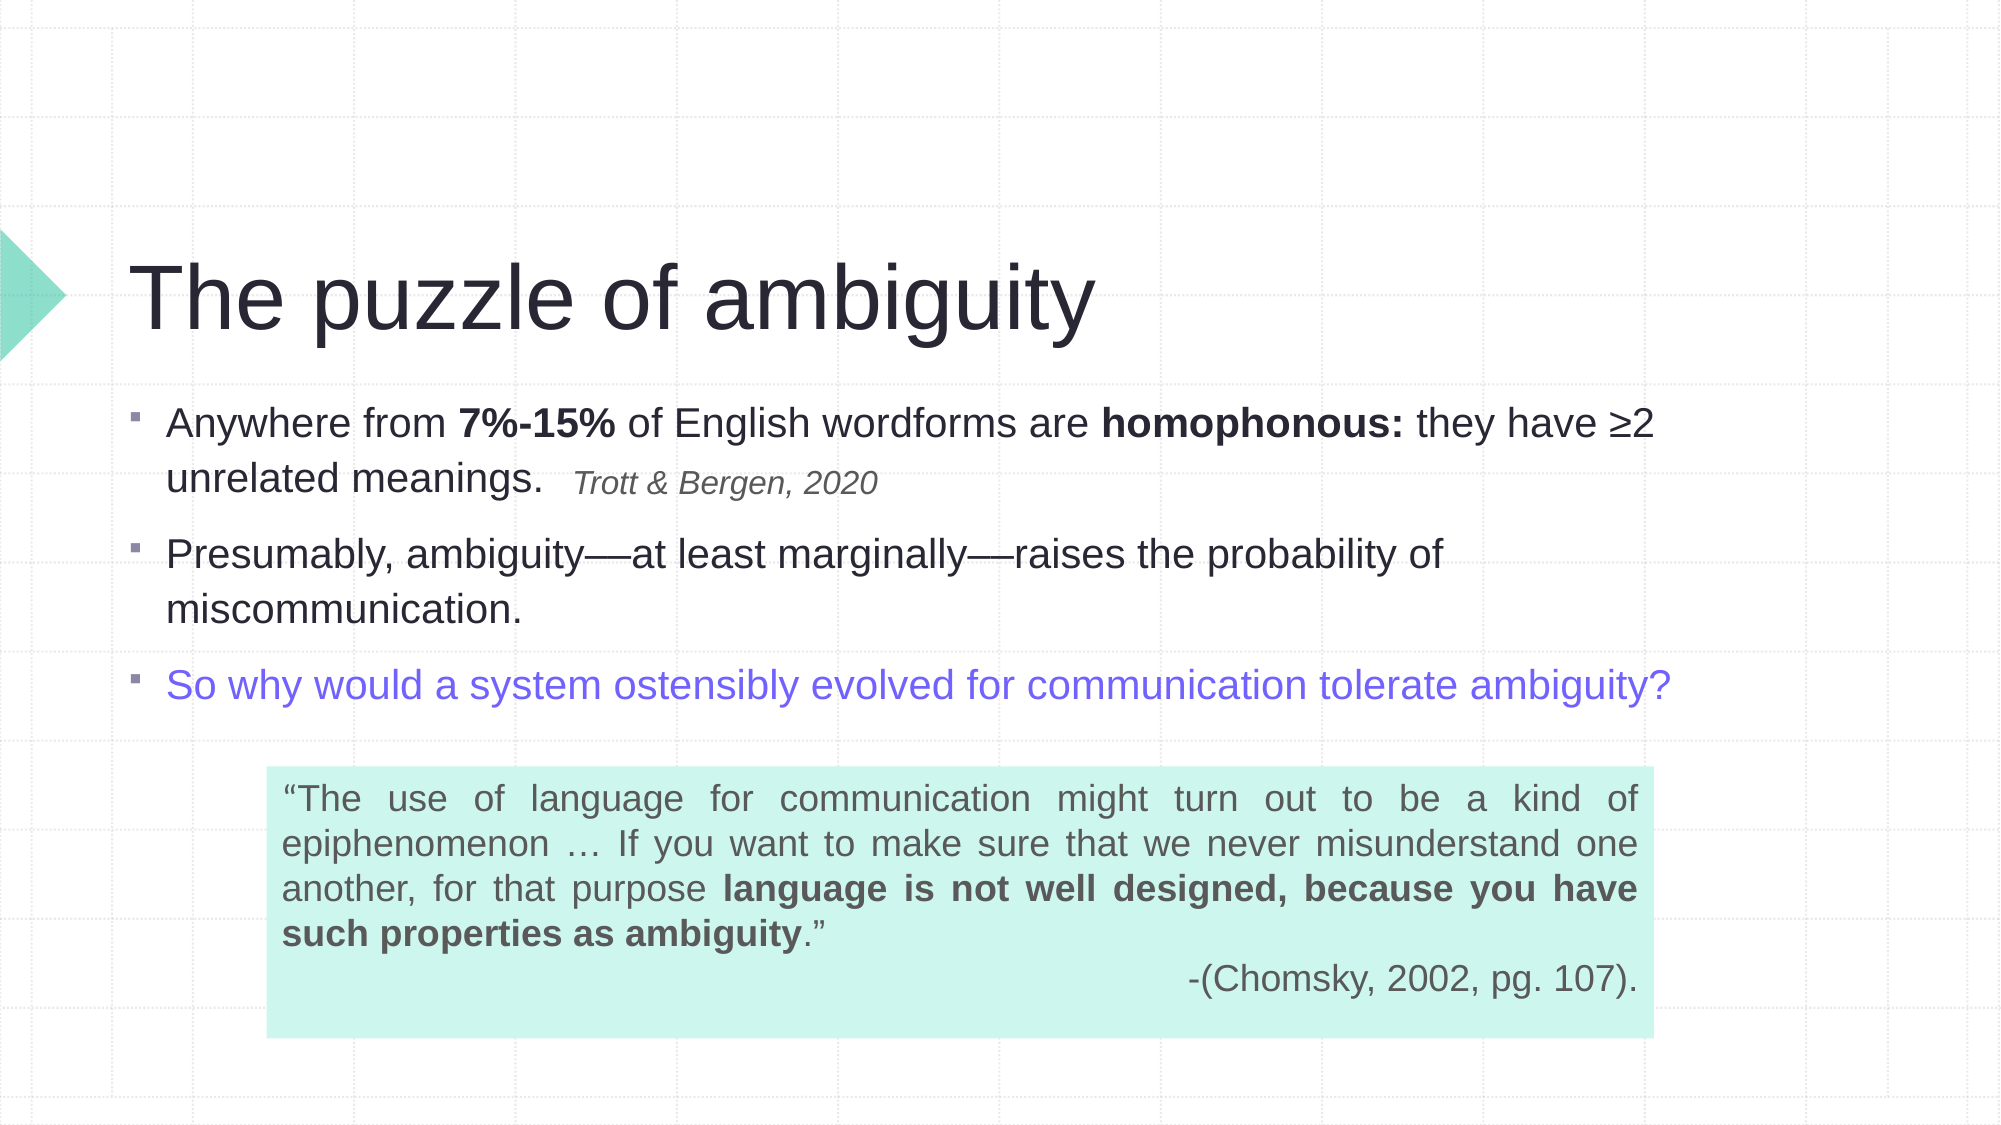

# The puzzle of ambiguity
Anywhere from 7%-15% of English wordforms are homophonous: they have ≥2 unrelated meanings.
Presumably, ambiguity––at least marginally––raises the probability of miscommunication.
So why would a system ostensibly evolved for communication tolerate ambiguity?

Trott & Bergen, 2020
“﻿The use of language for communication might turn out to be a kind of epiphenomenon … If you want to make sure that we never misunderstand one another, for that purpose language is not well designed, because you have such properties as ambiguity.”
-(Chomsky, 2002, pg. 107).